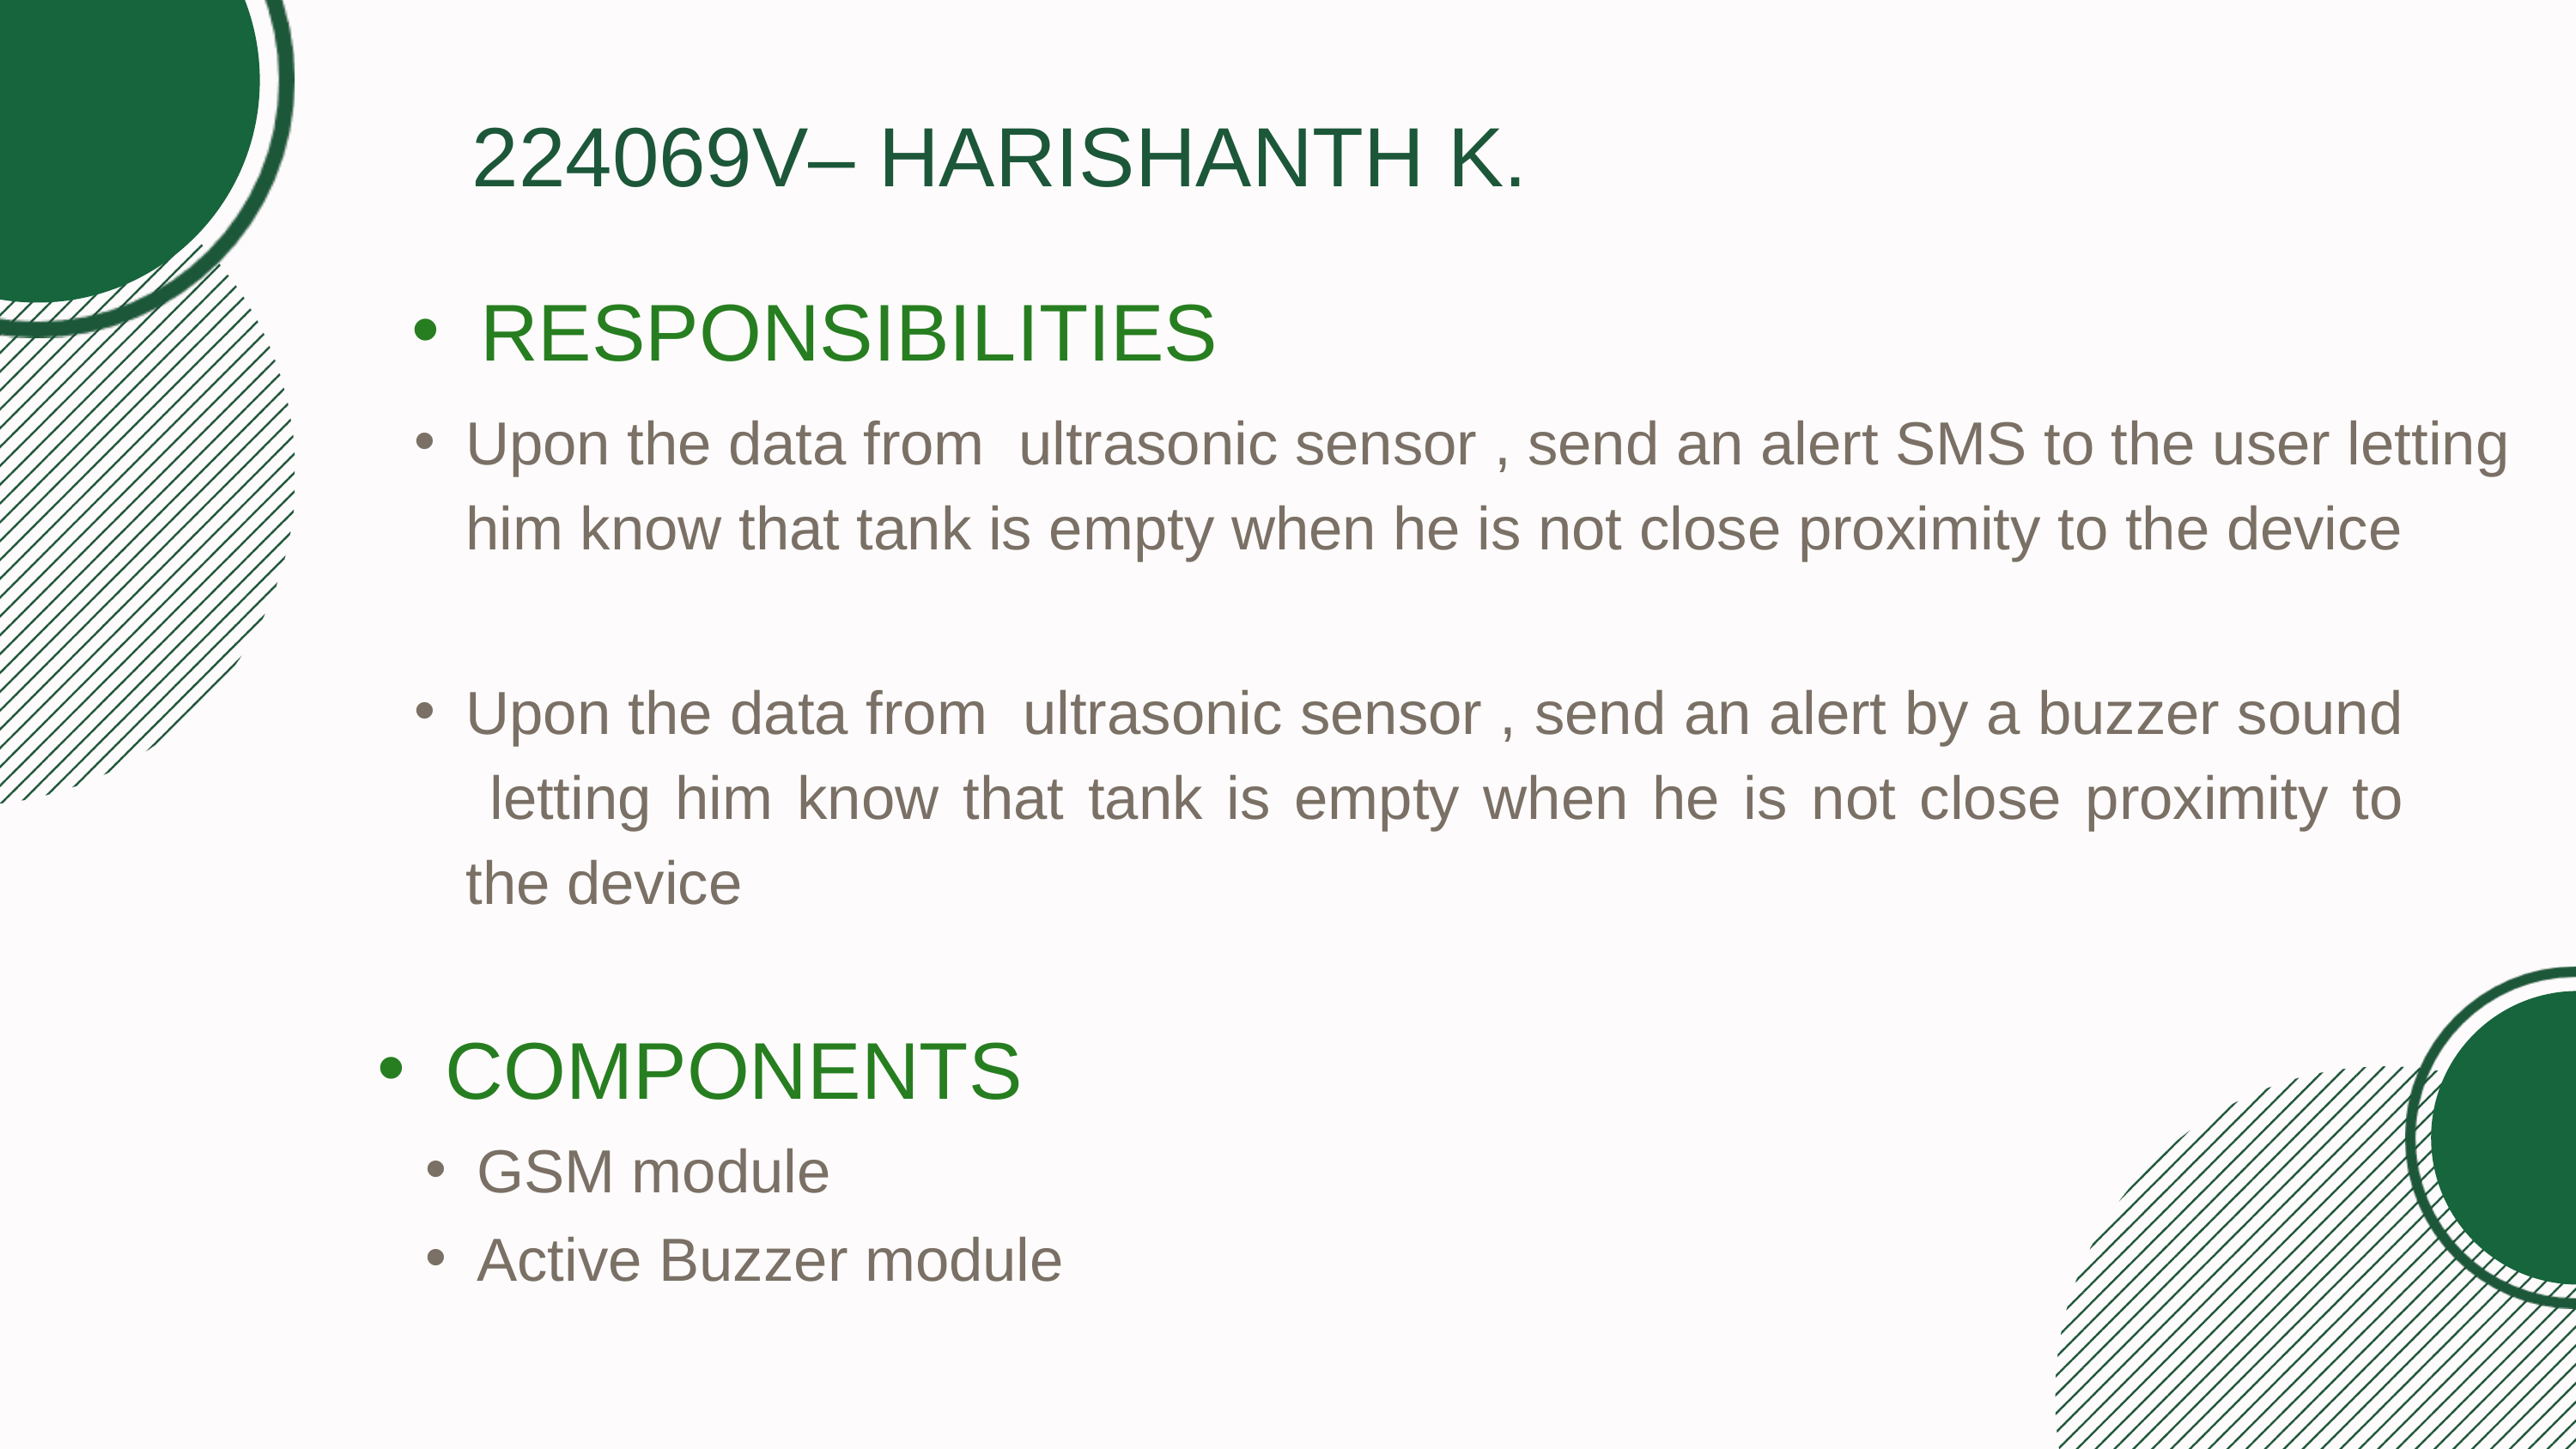

224069V– HARISHANTH K.

RESPONSIBILITIES
Upon the data from  ultrasonic sensor , send an alert SMS to the user letting him know that tank is empty when he is not close proximity to the device
Upon the data from  ultrasonic sensor , send an alert by a buzzer sound  letting him know that tank is empty when he is not close proximity to the device

COMPONENTS

GSM module
Active Buzzer module